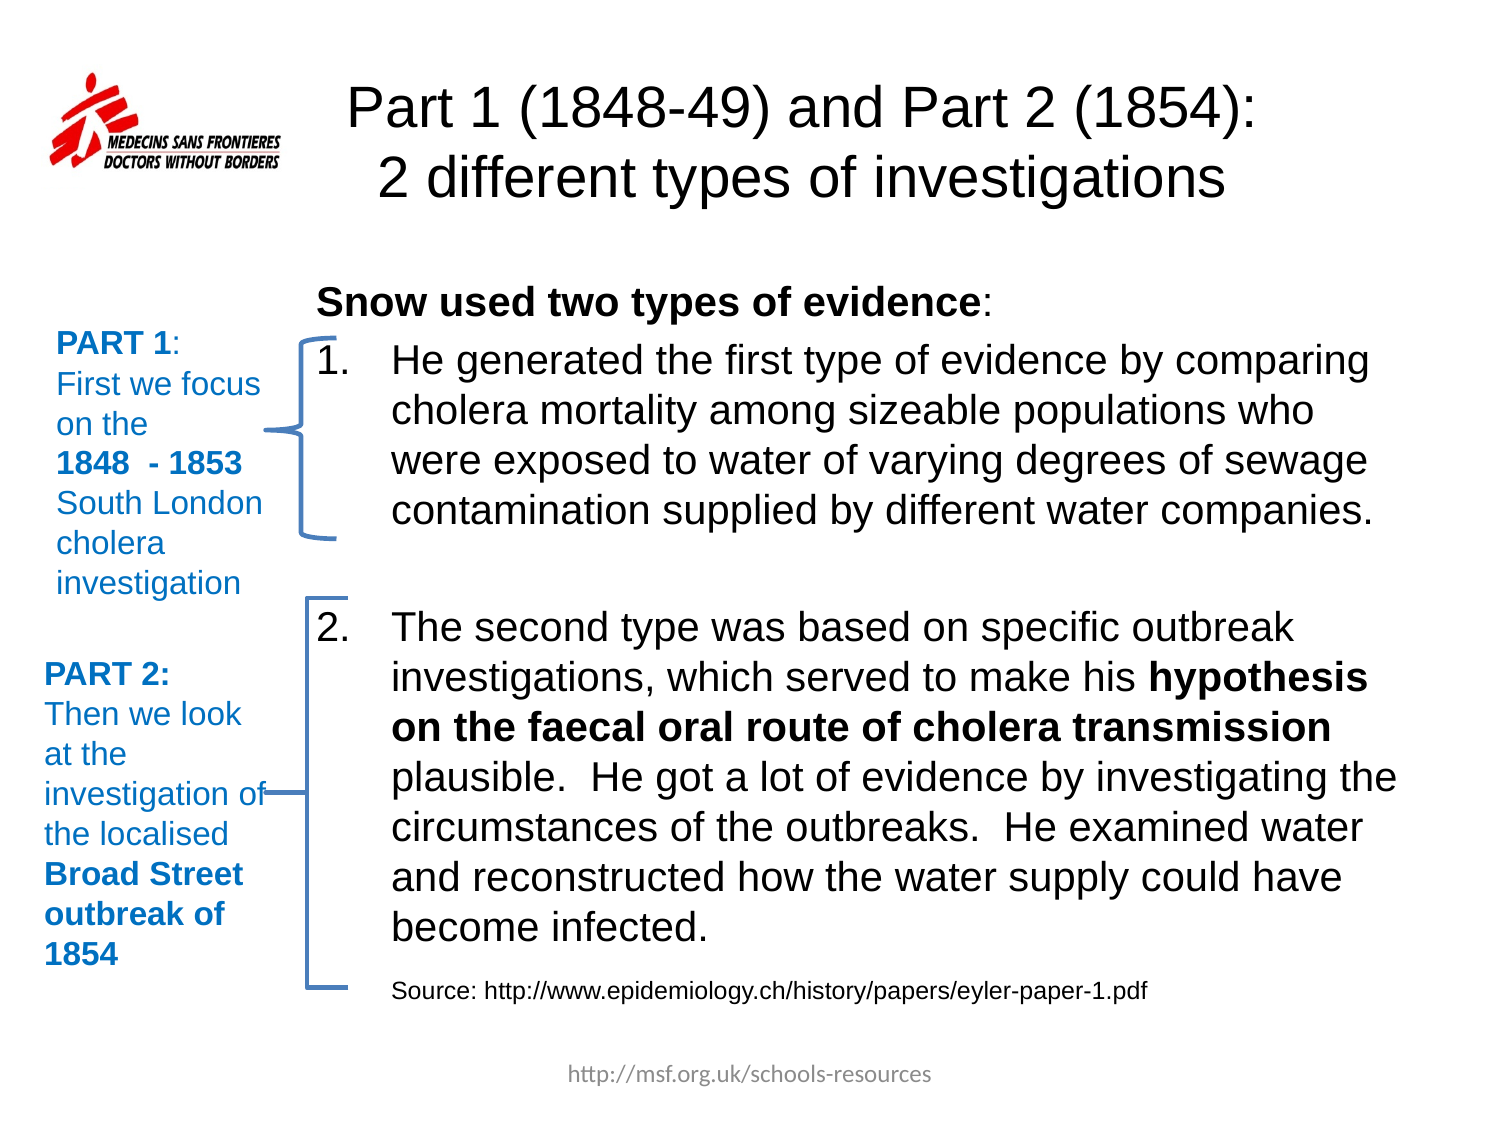

# Part 1 (1848-49) and Part 2 (1854): 2 different types of investigations
Snow used two types of evidence:
He generated the first type of evidence by comparing cholera mortality among sizeable populations who were exposed to water of varying degrees of sewage contamination supplied by different water companies.

2.	The second type was based on specific outbreak investigations, which served to make his hypothesis on the faecal oral route of cholera transmission plausible.  He got a lot of evidence by investigating the circumstances of the outbreaks.  He examined water and reconstructed how the water supply could have become infected.
	Source: http://www.epidemiology.ch/history/papers/eyler-paper-1.pdf
PART 1:
First we focus on the
1848  - 1853 South London cholera investigation

PART 2:
Then we look at the investigation of the localised Broad Street outbreak of 1854
http://msf.org.uk/schools-resources